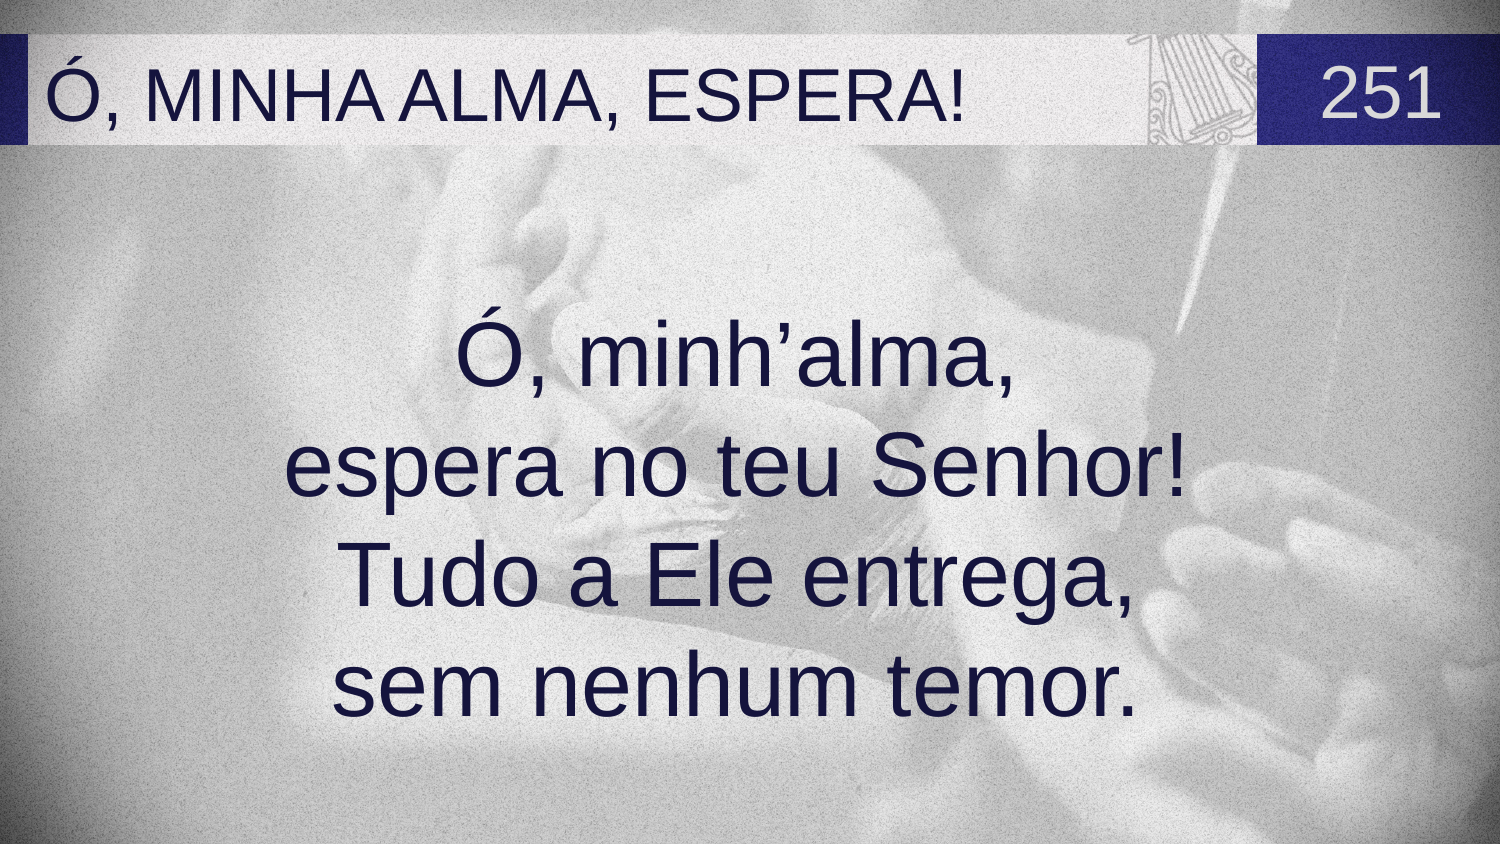

# Ó, MINHA ALMA, ESPERA!
251
Ó, minh’alma,
espera no teu Senhor!
Tudo a Ele entrega,
sem nenhum temor.